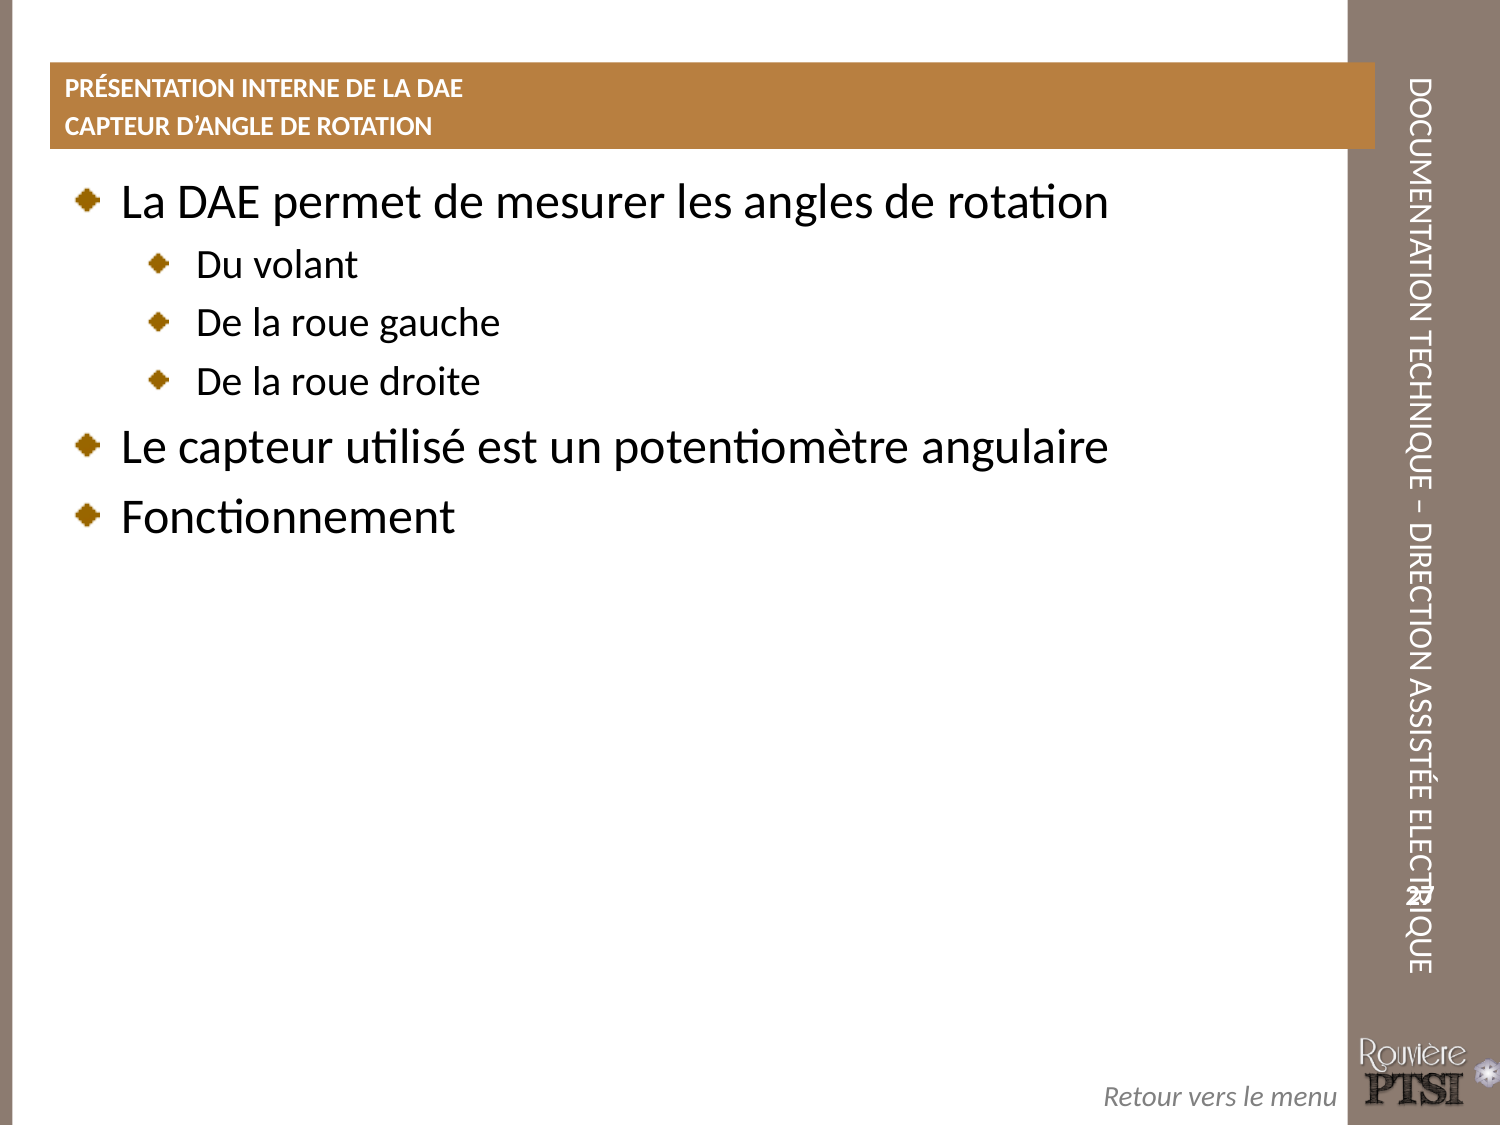

Présentation interne de la DAE
Capteur d’angle de rotation

La DAE permet de mesurer les angles de rotation
Du volant
De la roue gauche
De la roue droite
Le capteur utilisé est un potentiomètre angulaire
Fonctionnement
27
Retour vers le menu